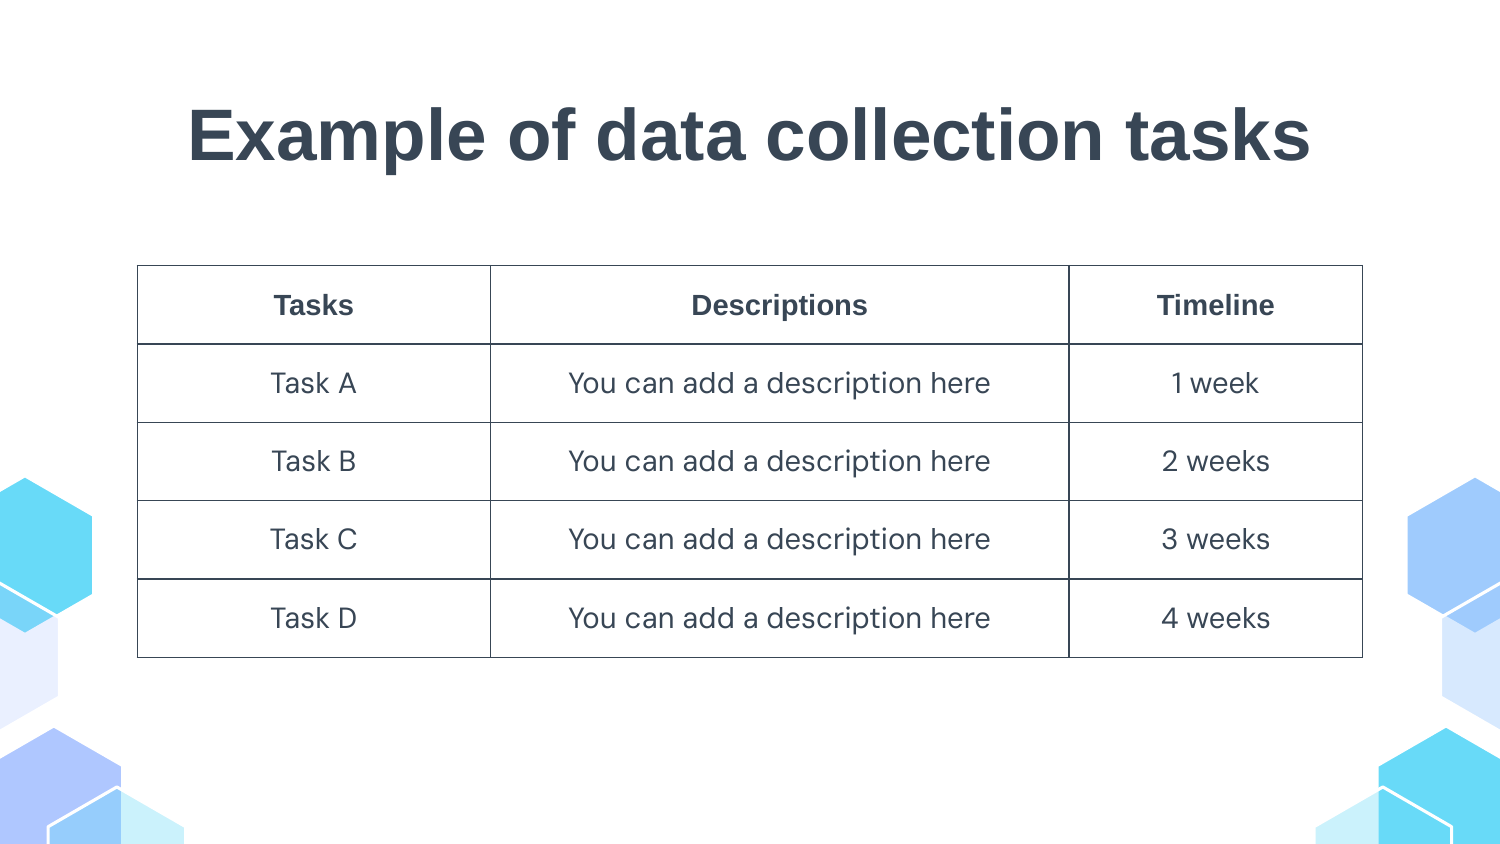

# Example of data collection tasks
| Tasks | Descriptions | Timeline |
| --- | --- | --- |
| Task A | You can add a description here | 1 week |
| Task B | You can add a description here | 2 weeks |
| Task C | You can add a description here | 3 weeks |
| Task D | You can add a description here | 4 weeks |